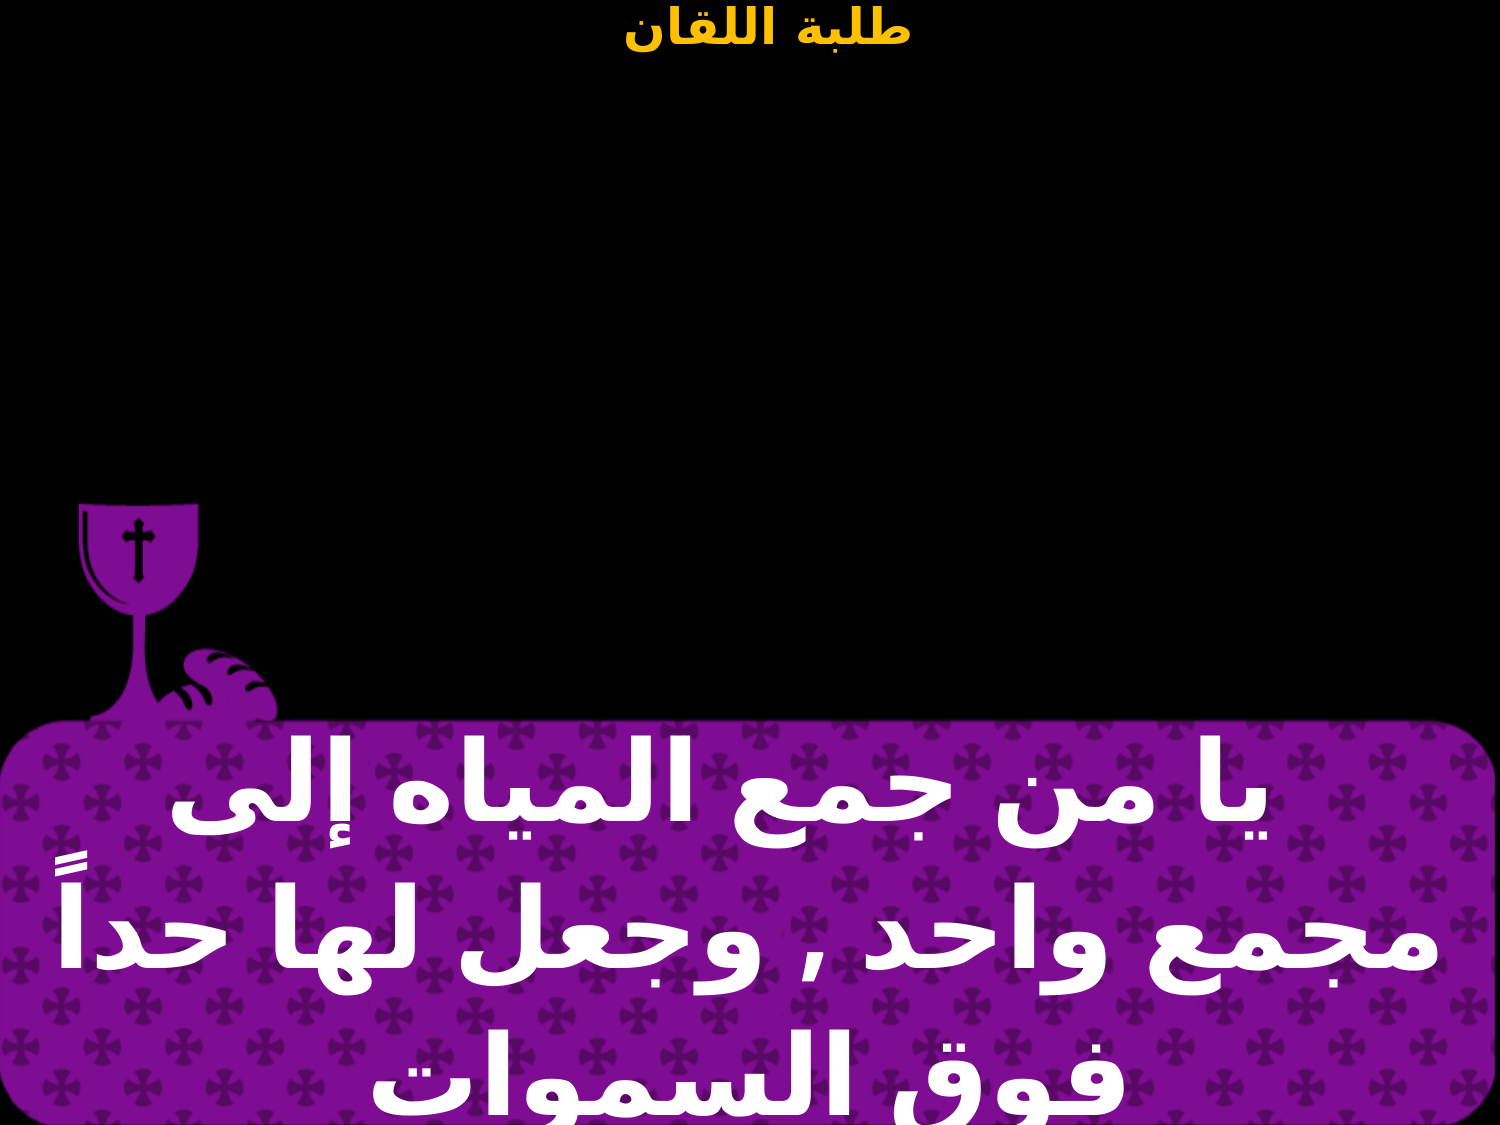

| يا من جمع المياه إلى مجمع واحد , وجعل لها حداً فوق السموات |
| --- |